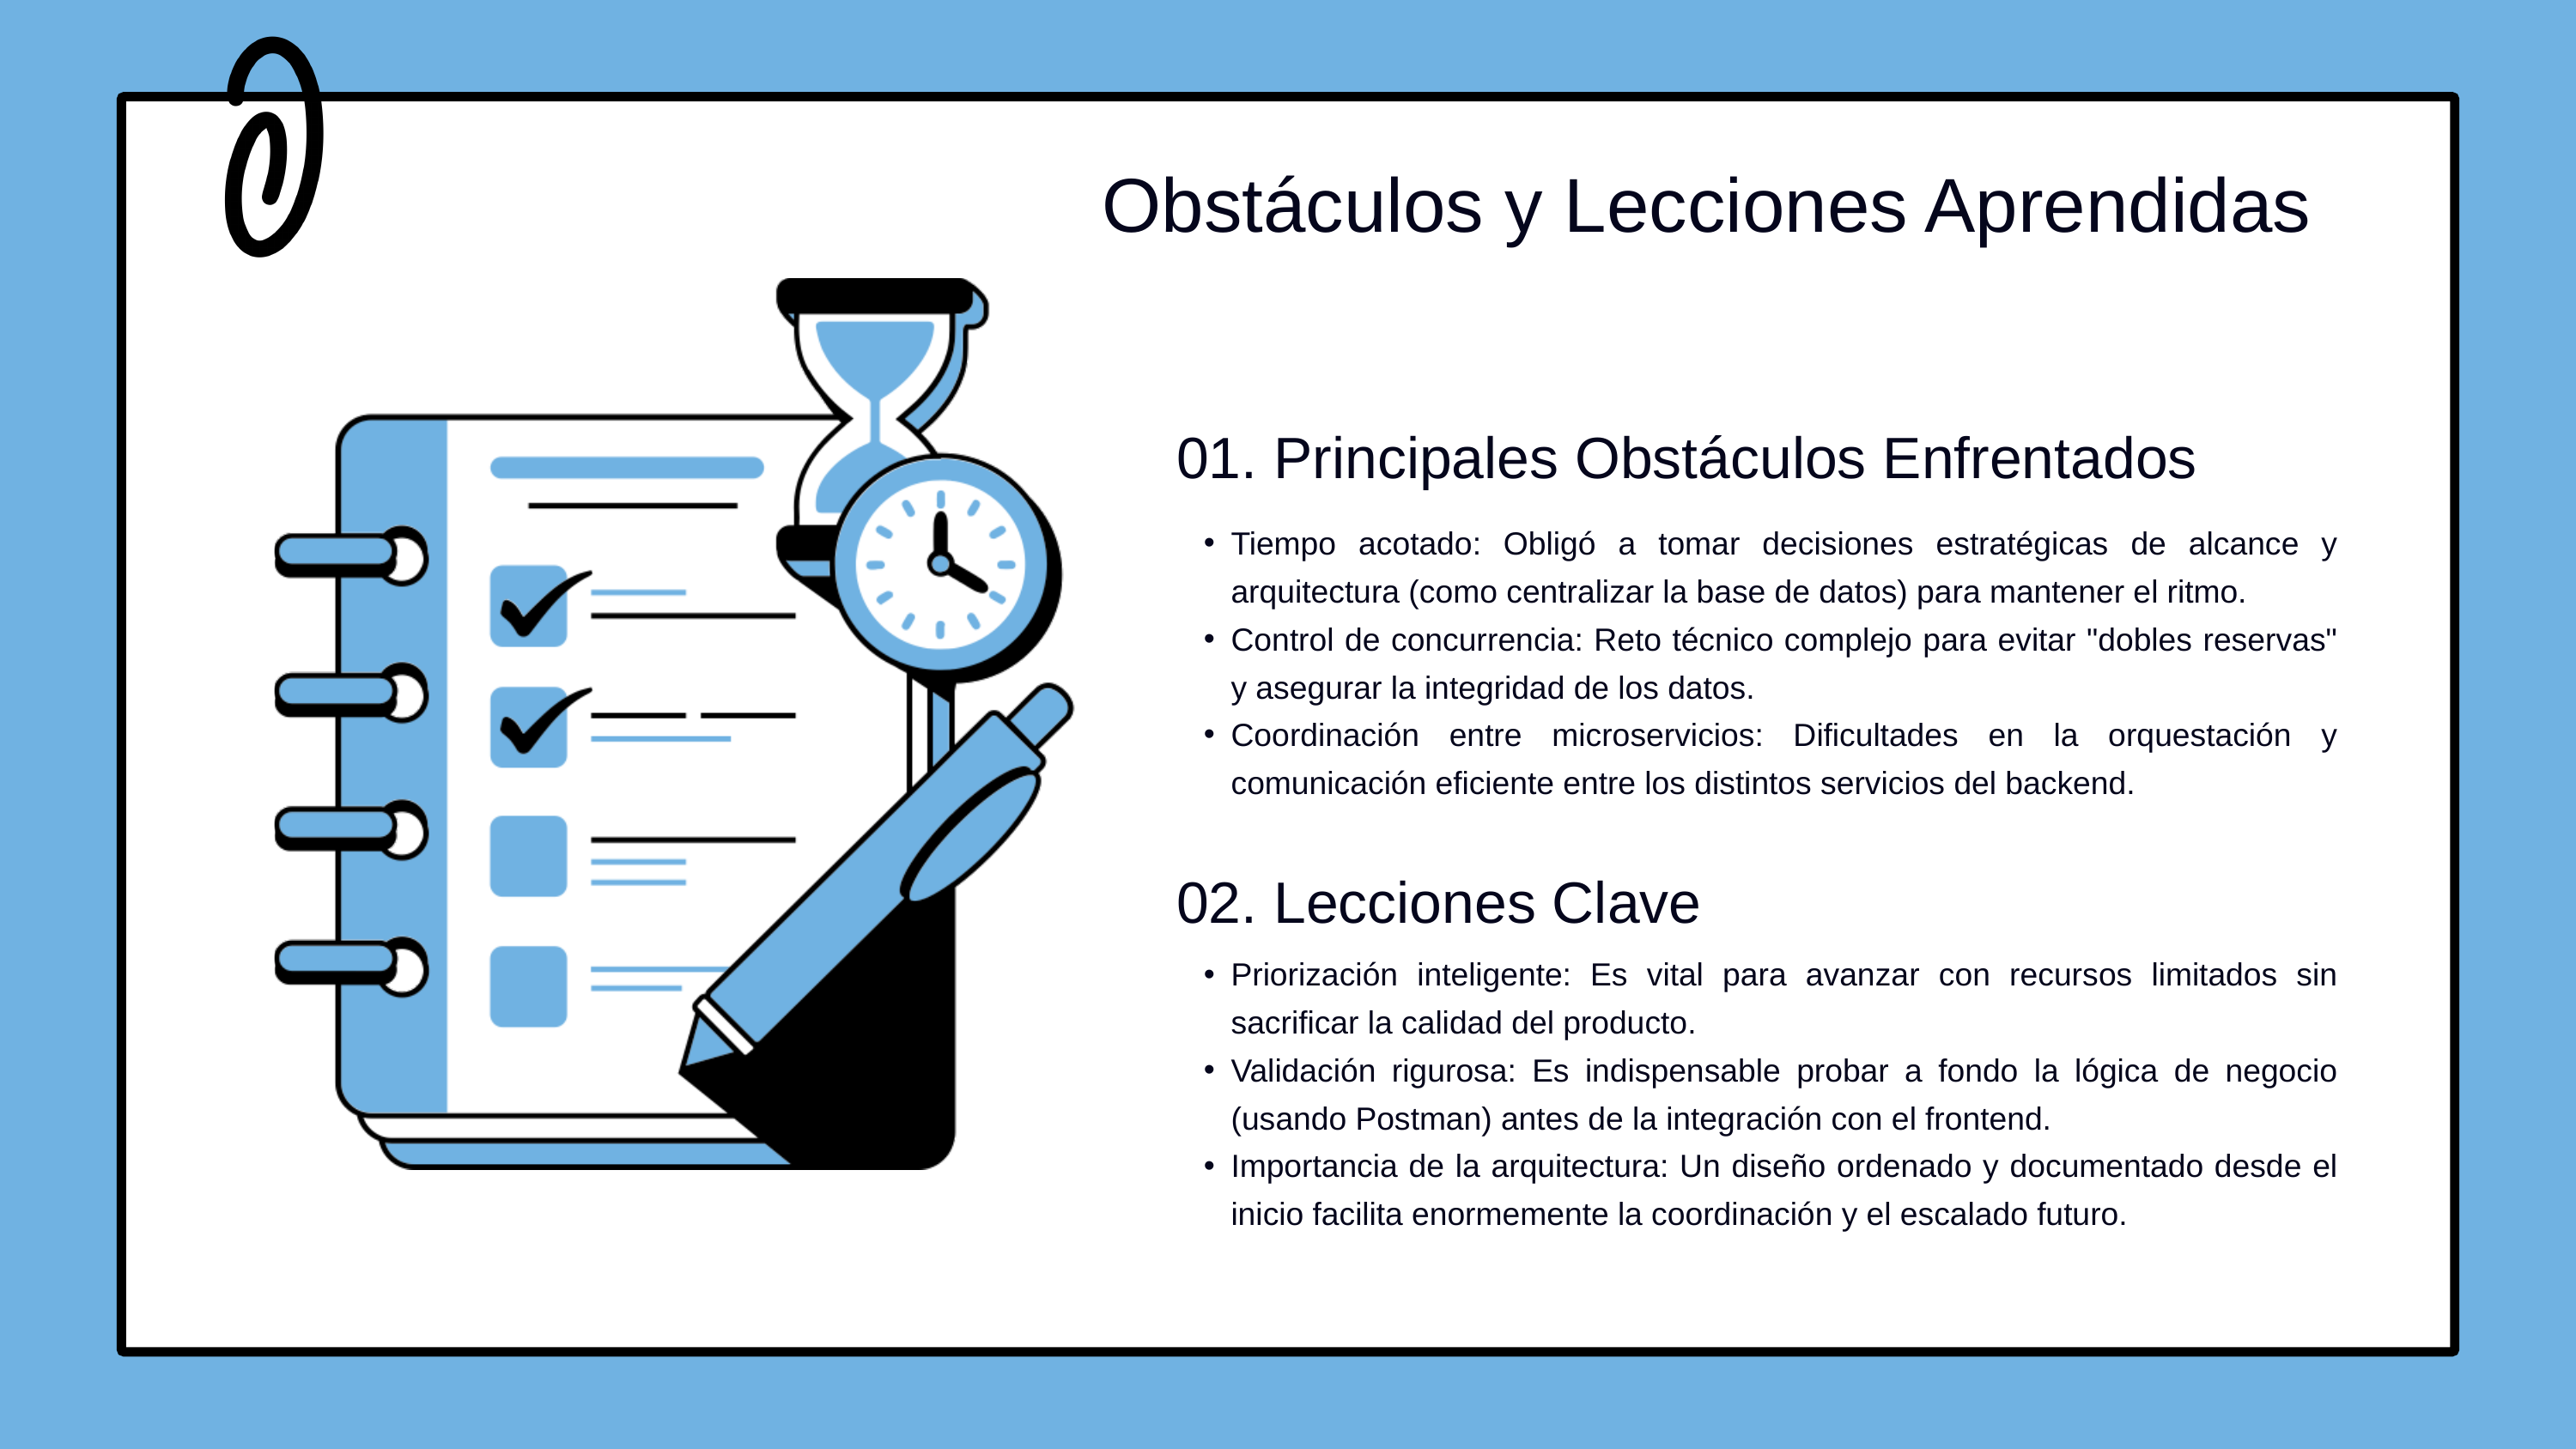

Obstáculos y Lecciones Aprendidas

01. Principales Obstáculos Enfrentados
Tiempo acotado: Obligó a tomar decisiones estratégicas de alcance y arquitectura (como centralizar la base de datos) para mantener el ritmo.
Control de concurrencia: Reto técnico complejo para evitar "dobles reservas" y asegurar la integridad de los datos.
Coordinación entre microservicios: Dificultades en la orquestación y comunicación eficiente entre los distintos servicios del backend.

02. Lecciones Clave
Priorización inteligente: Es vital para avanzar con recursos limitados sin sacrificar la calidad del producto.
Validación rigurosa: Es indispensable probar a fondo la lógica de negocio (usando Postman) antes de la integración con el frontend.
Importancia de la arquitectura: Un diseño ordenado y documentado desde el inicio facilita enormemente la coordinación y el escalado futuro.